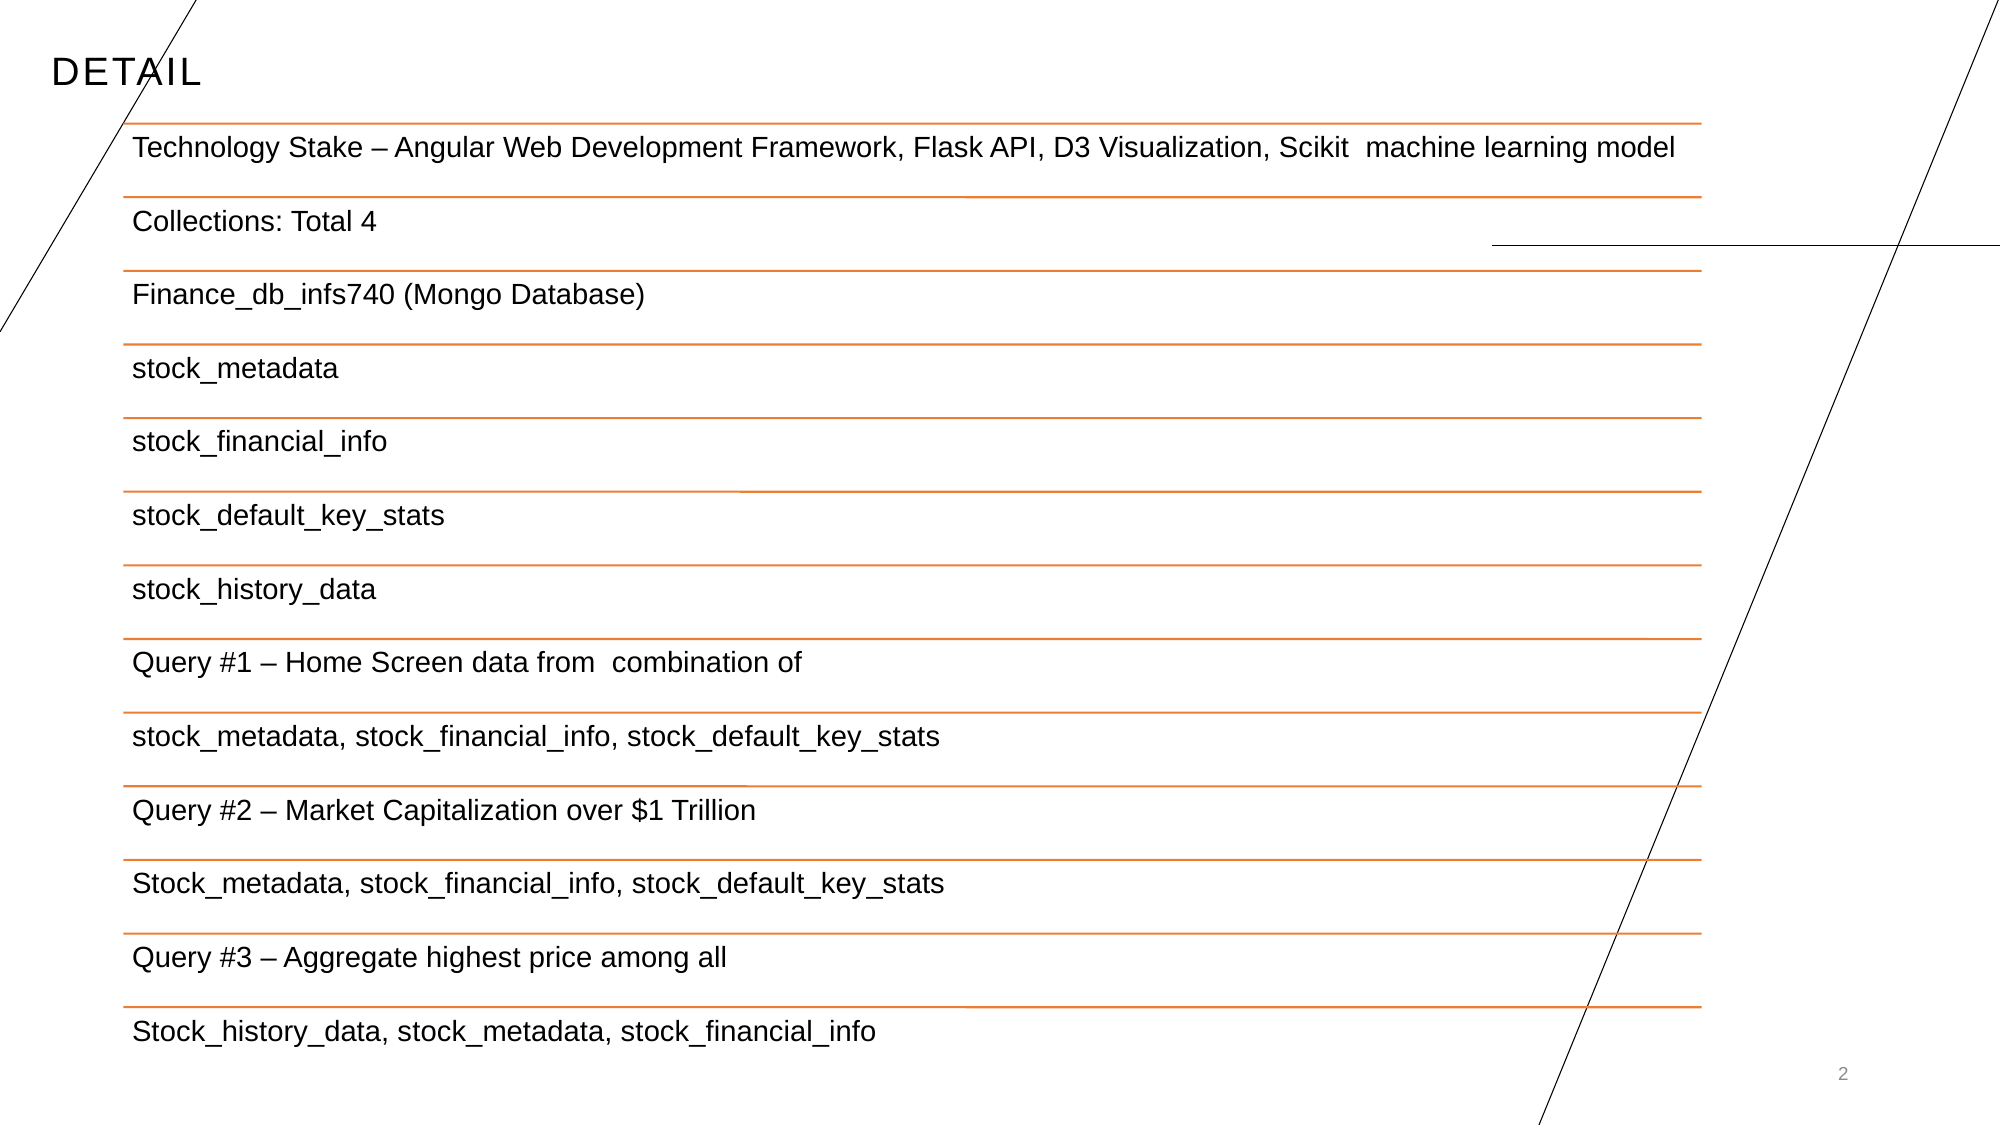

# detail
Technology Stake – Angular Web Development Framework, Flask API, D3 Visualization, Scikit  machine learning model
Collections: Total 4
Finance_db_infs740 (Mongo Database)
stock_metadata
stock_financial_info
stock_default_key_stats
stock_history_data
Query #1 – Home Screen data from  combination of
stock_metadata, stock_financial_info, stock_default_key_stats
Query #2 – Market Capitalization over $1 Trillion
Stock_metadata, stock_financial_info, stock_default_key_stats
Query #3 – Aggregate highest price among all
Stock_history_data, stock_metadata, stock_financial_info
2